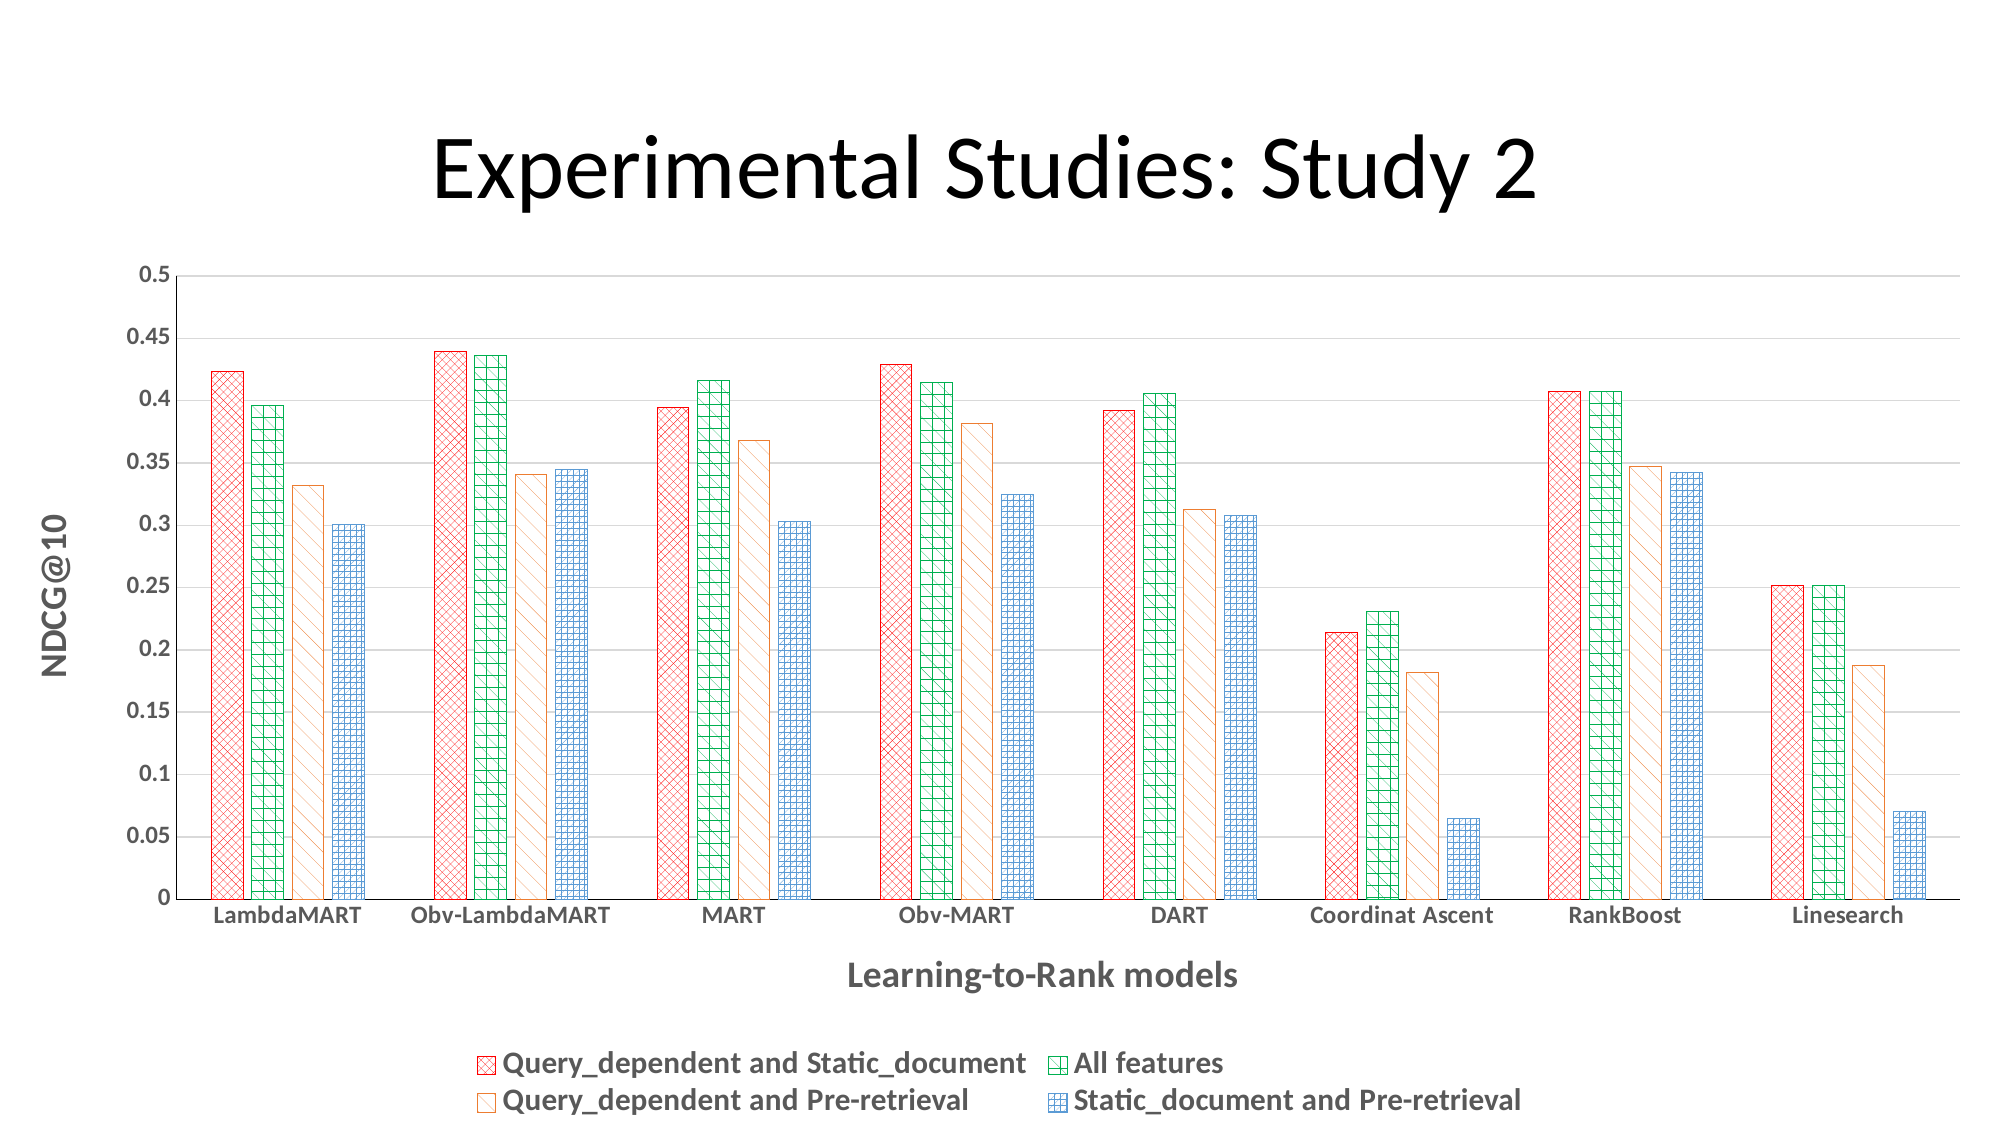

# Experimental Studies: Study 2

### Chart

| Category | Query_dependent and Static_document | All features | Query_dependent and Pre-retrieval | Static_document and Pre-retrieval |
|---|---|---|---|---|
| LambdaMART | 0.42328 | 0.39638000000000007 | 0.33164000000000005 | 0.30036000000000007 |
| Obv-LambdaMART | 0.43926 | 0.4364 | 0.34114000000000005 | 0.34459999999999996 |
| MART | 0.39459999999999995 | 0.41600000000000004 | 0.36819999999999997 | 0.30282 |
| Obv-MART | 0.4288600000000001 | 0.41448 | 0.38148 | 0.3249 |
| DART | 0.39186 | 0.40582 | 0.31266 | 0.3077 |
| Coordinat Ascent | 0.21393999999999996 | 0.23049999999999998 | 0.18214000000000002 | 0.06459999999999999 |
| RankBoost | 0.40702 | 0.40702 | 0.34687999999999997 | 0.34216 |
| Linesearch | 0.25164 | 0.25164 | 0.18796000000000002 | 0.07076 |